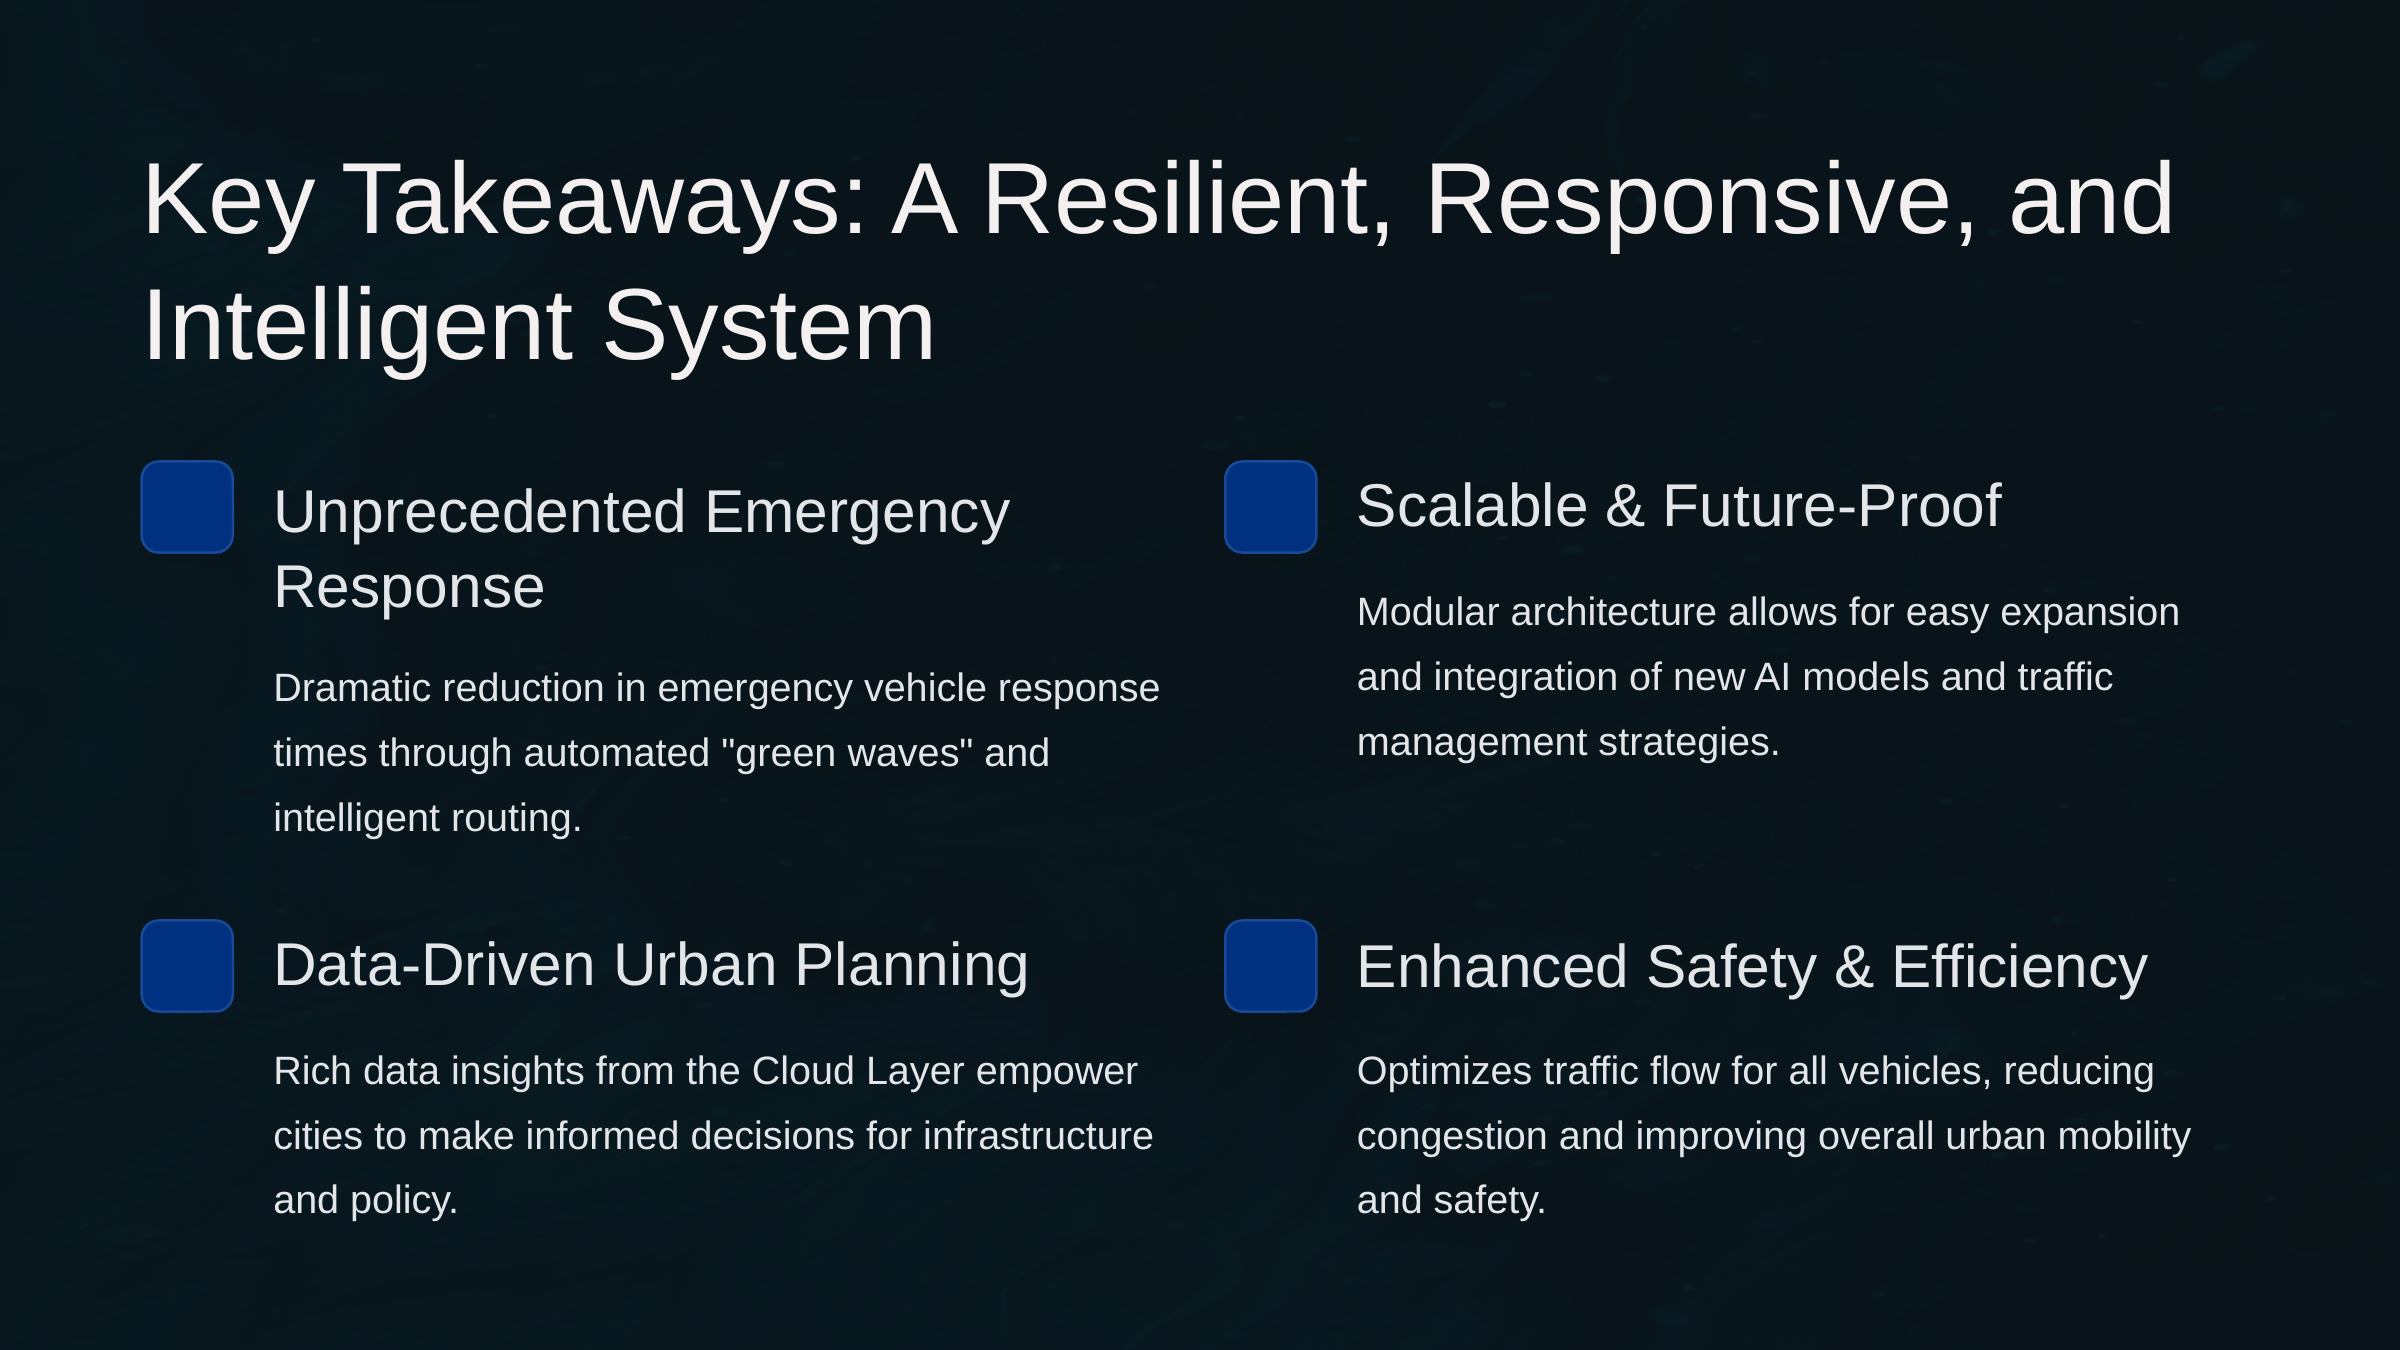

Key Takeaways: A Resilient, Responsive, and Intelligent System

Scalable & Future-Proof
Unprecedented Emergency Response
Modular architecture allows for easy expansion and integration of new AI models and traffic management strategies.
Dramatic reduction in emergency vehicle response times through automated "green waves" and intelligent routing.

Data-Driven Urban Planning
Enhanced Safety & Efficiency
Rich data insights from the Cloud Layer empower cities to make informed decisions for infrastructure and policy.
Optimizes traffic flow for all vehicles, reducing congestion and improving overall urban mobility and safety.